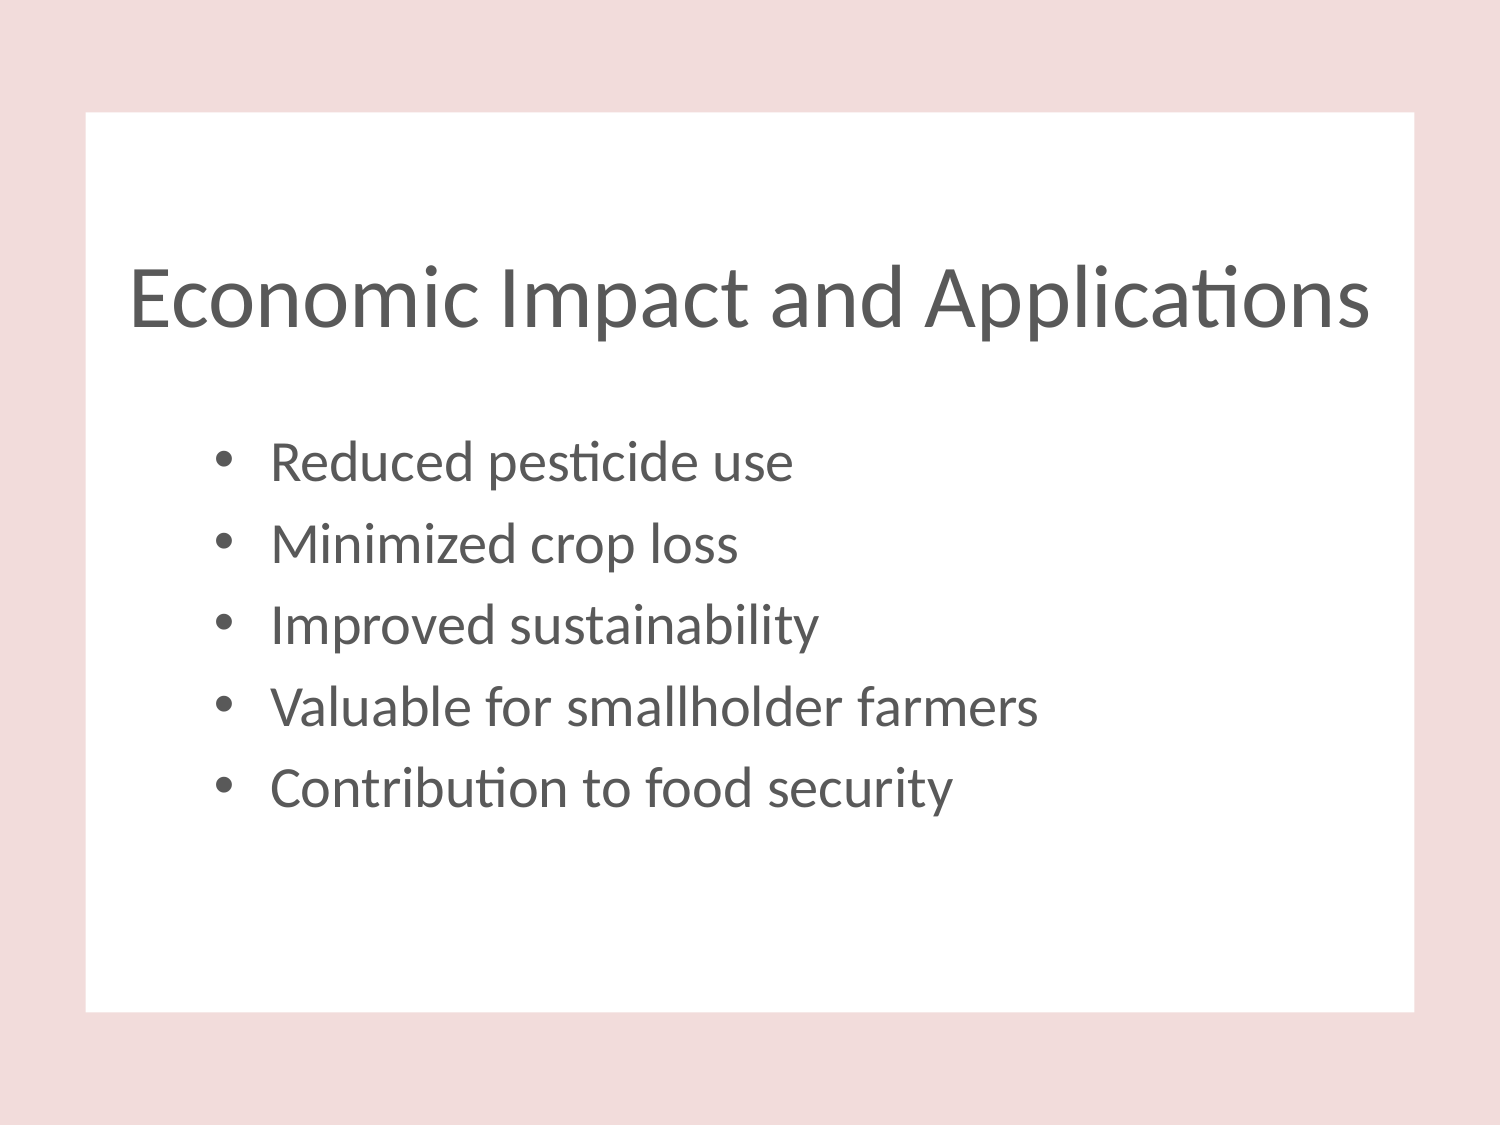

# Economic Impact and Applications
Reduced pesticide use
Minimized crop loss
Improved sustainability
Valuable for smallholder farmers
Contribution to food security
12